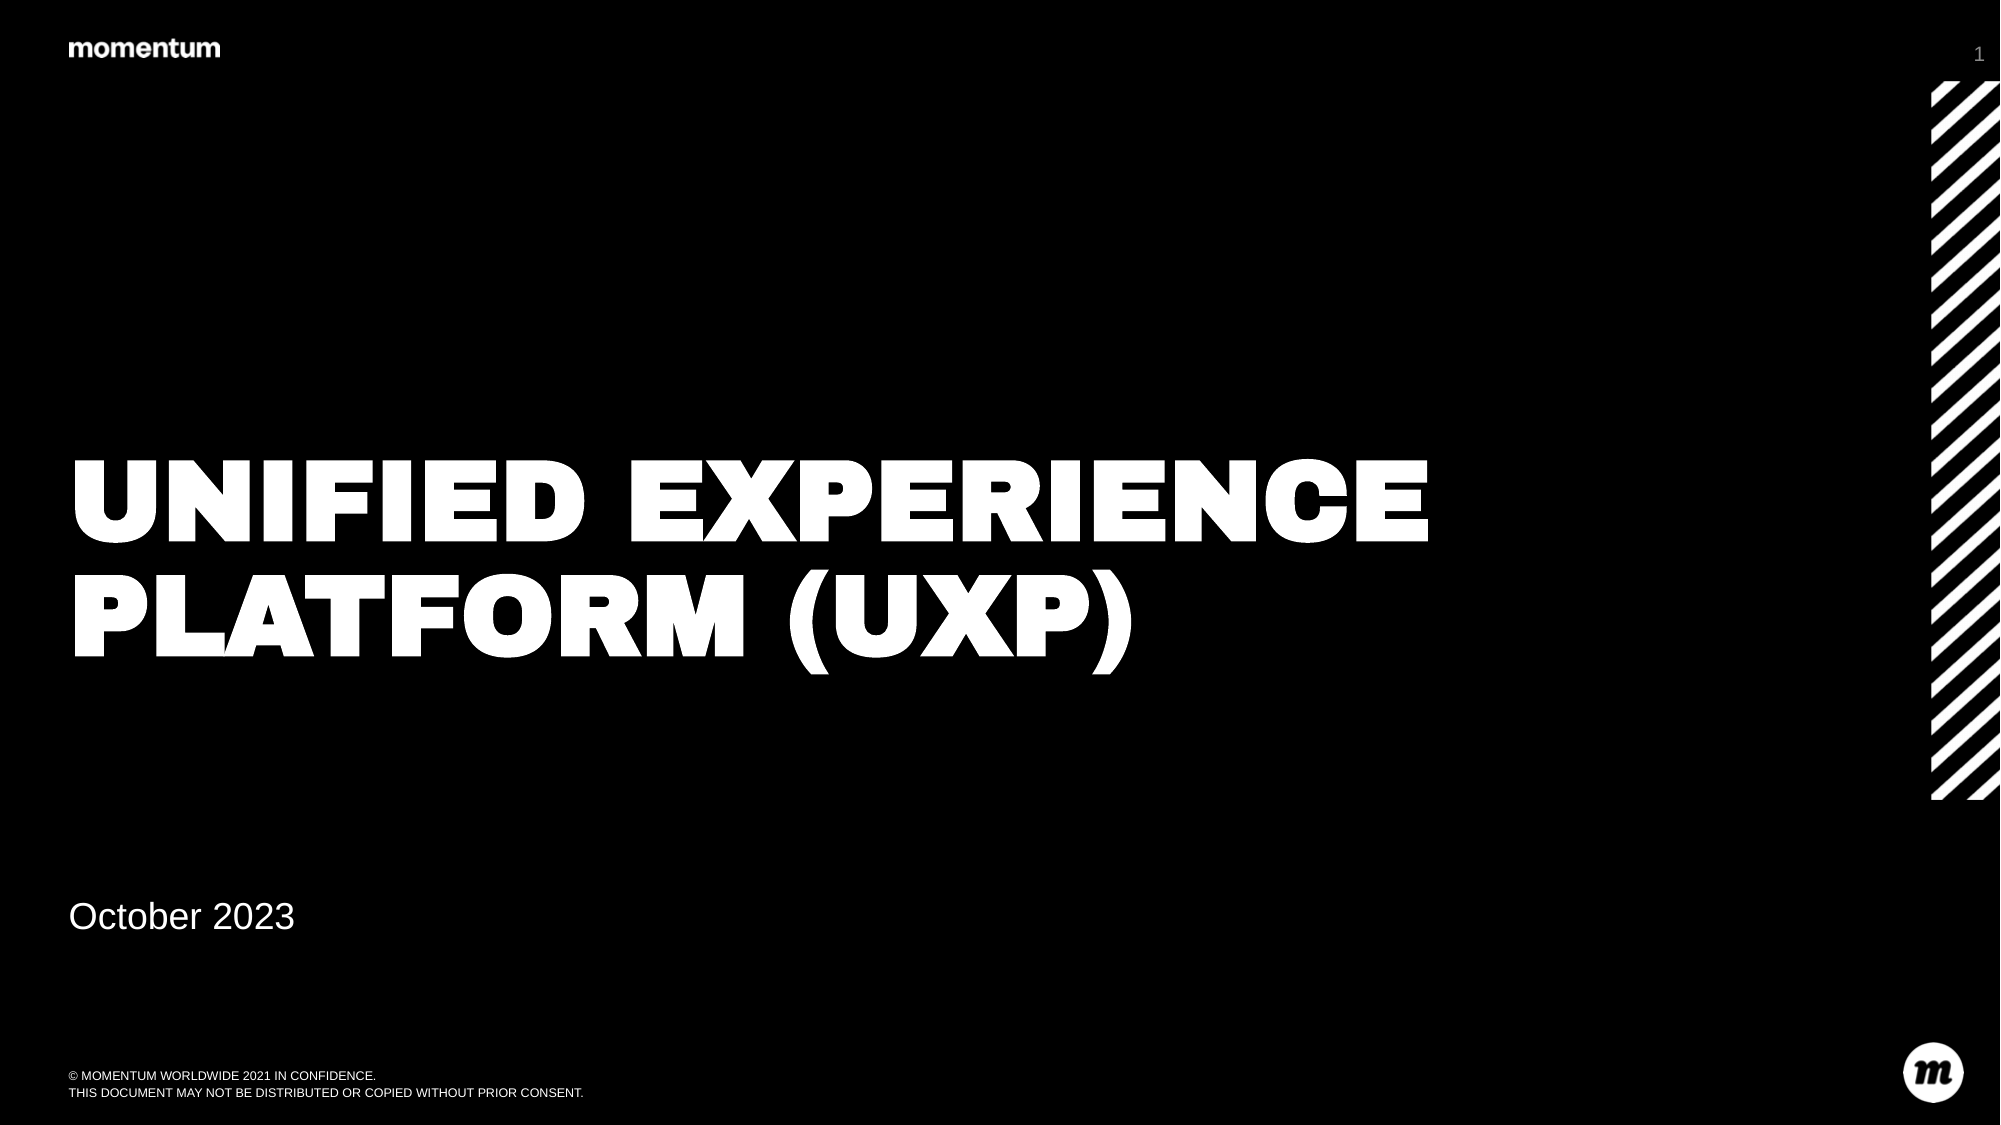

1
# UNIFIED EXPERIENCE PLATFORM (UXP)
October 2023